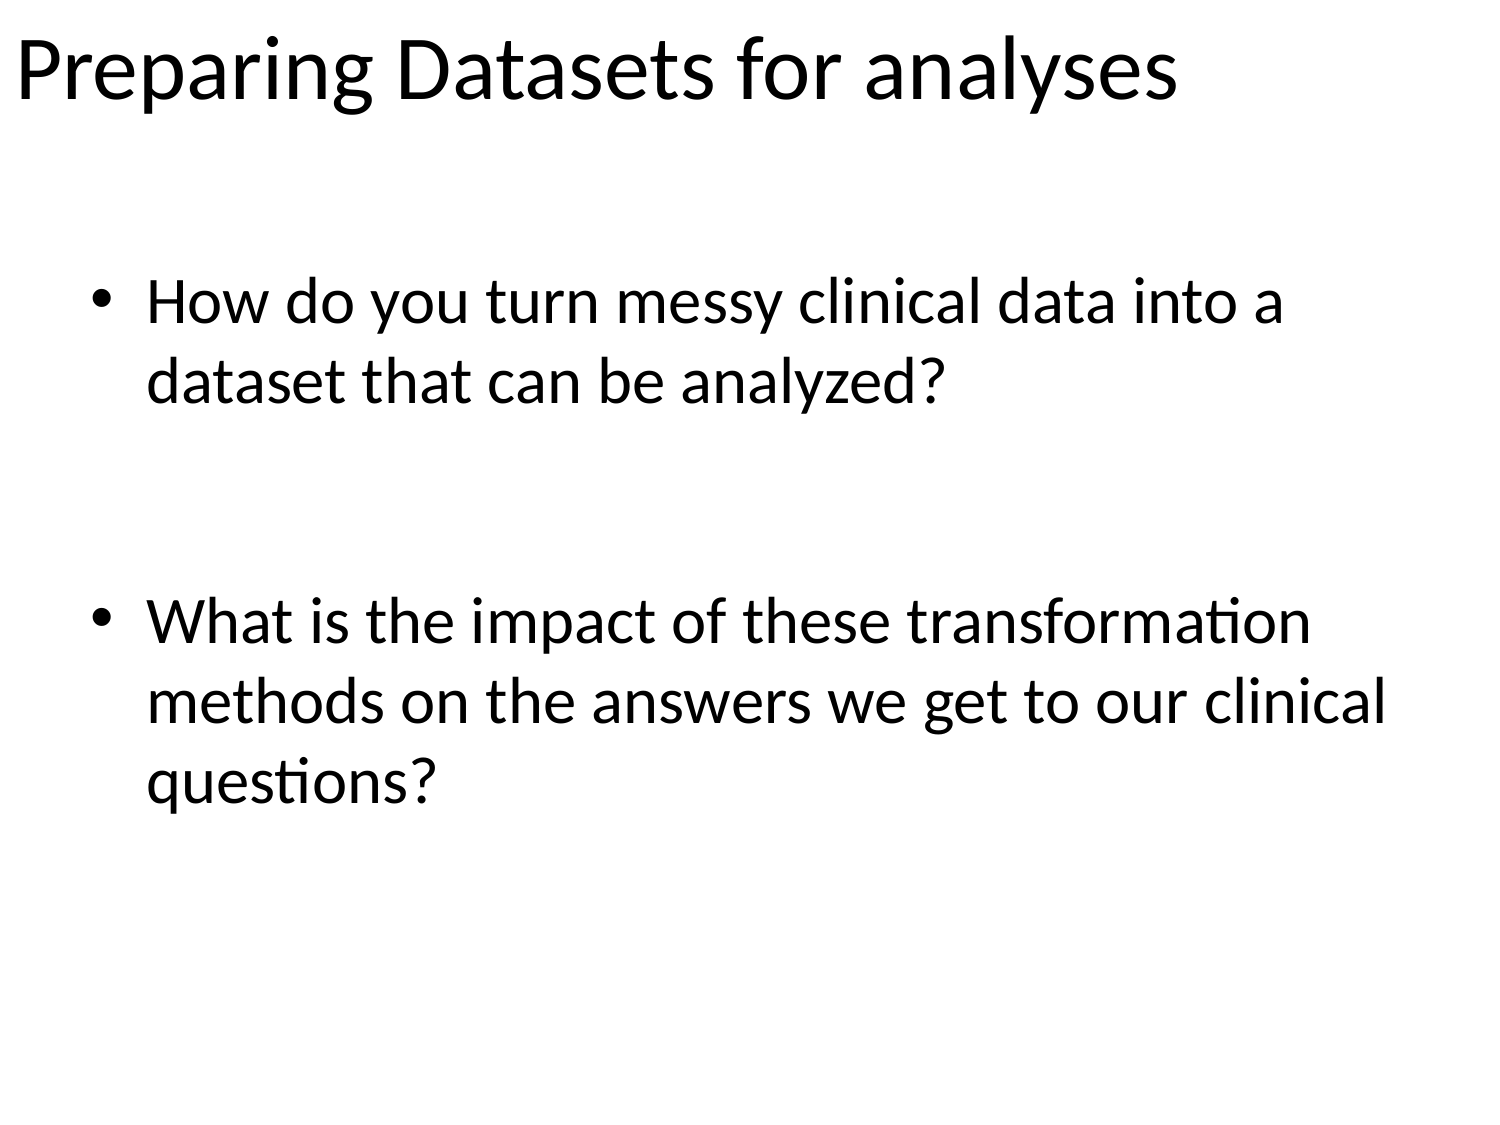

# Preparing Datasets for analyses
How do you turn messy clinical data into a dataset that can be analyzed?

What is the impact of these transformation methods on the answers we get to our clinical questions?